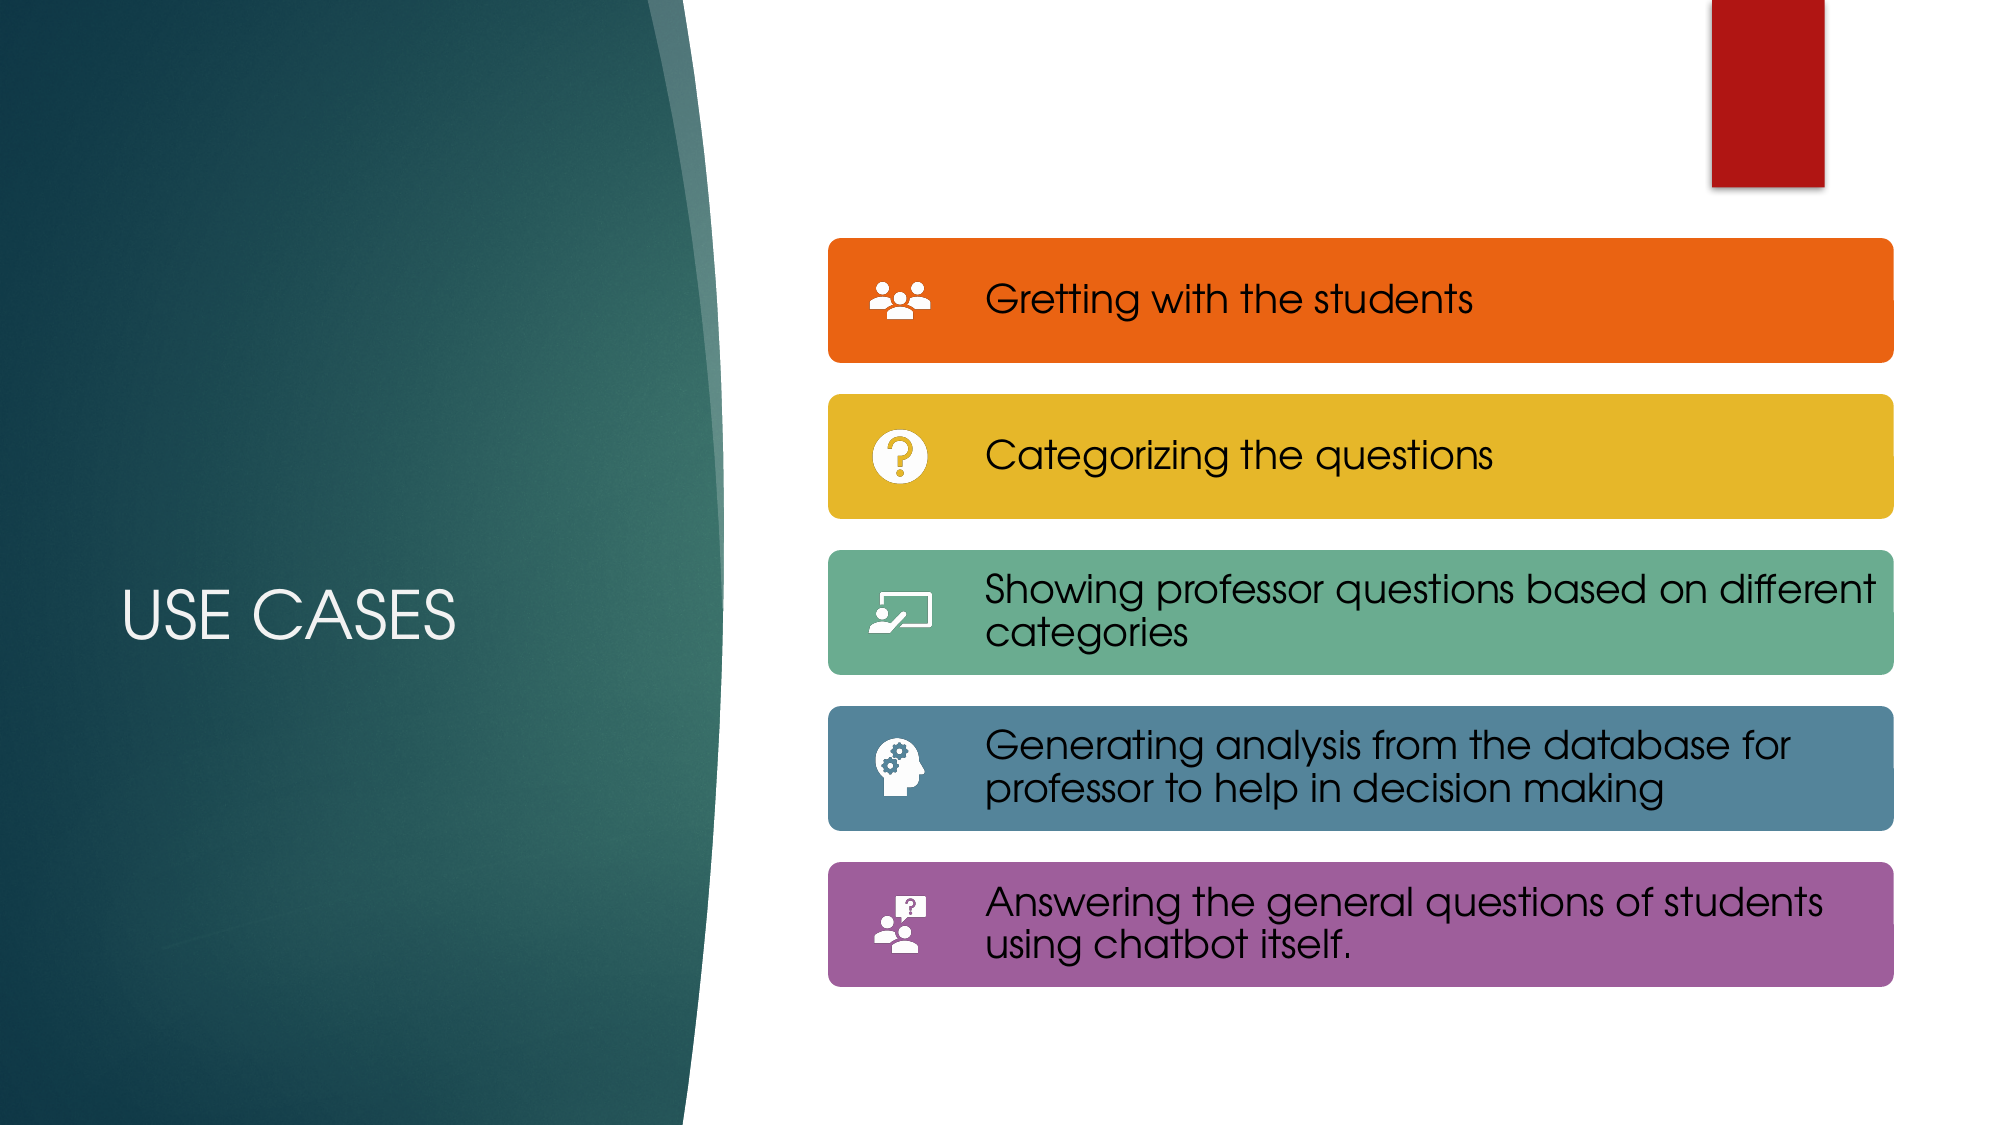

# USE CASES
Gretting with the students
Categorizing the questions
Showing professor questions based on different categories
Generating analysis from the database for professor to help in decision making
Answering the general questions of students using chatbot itself.